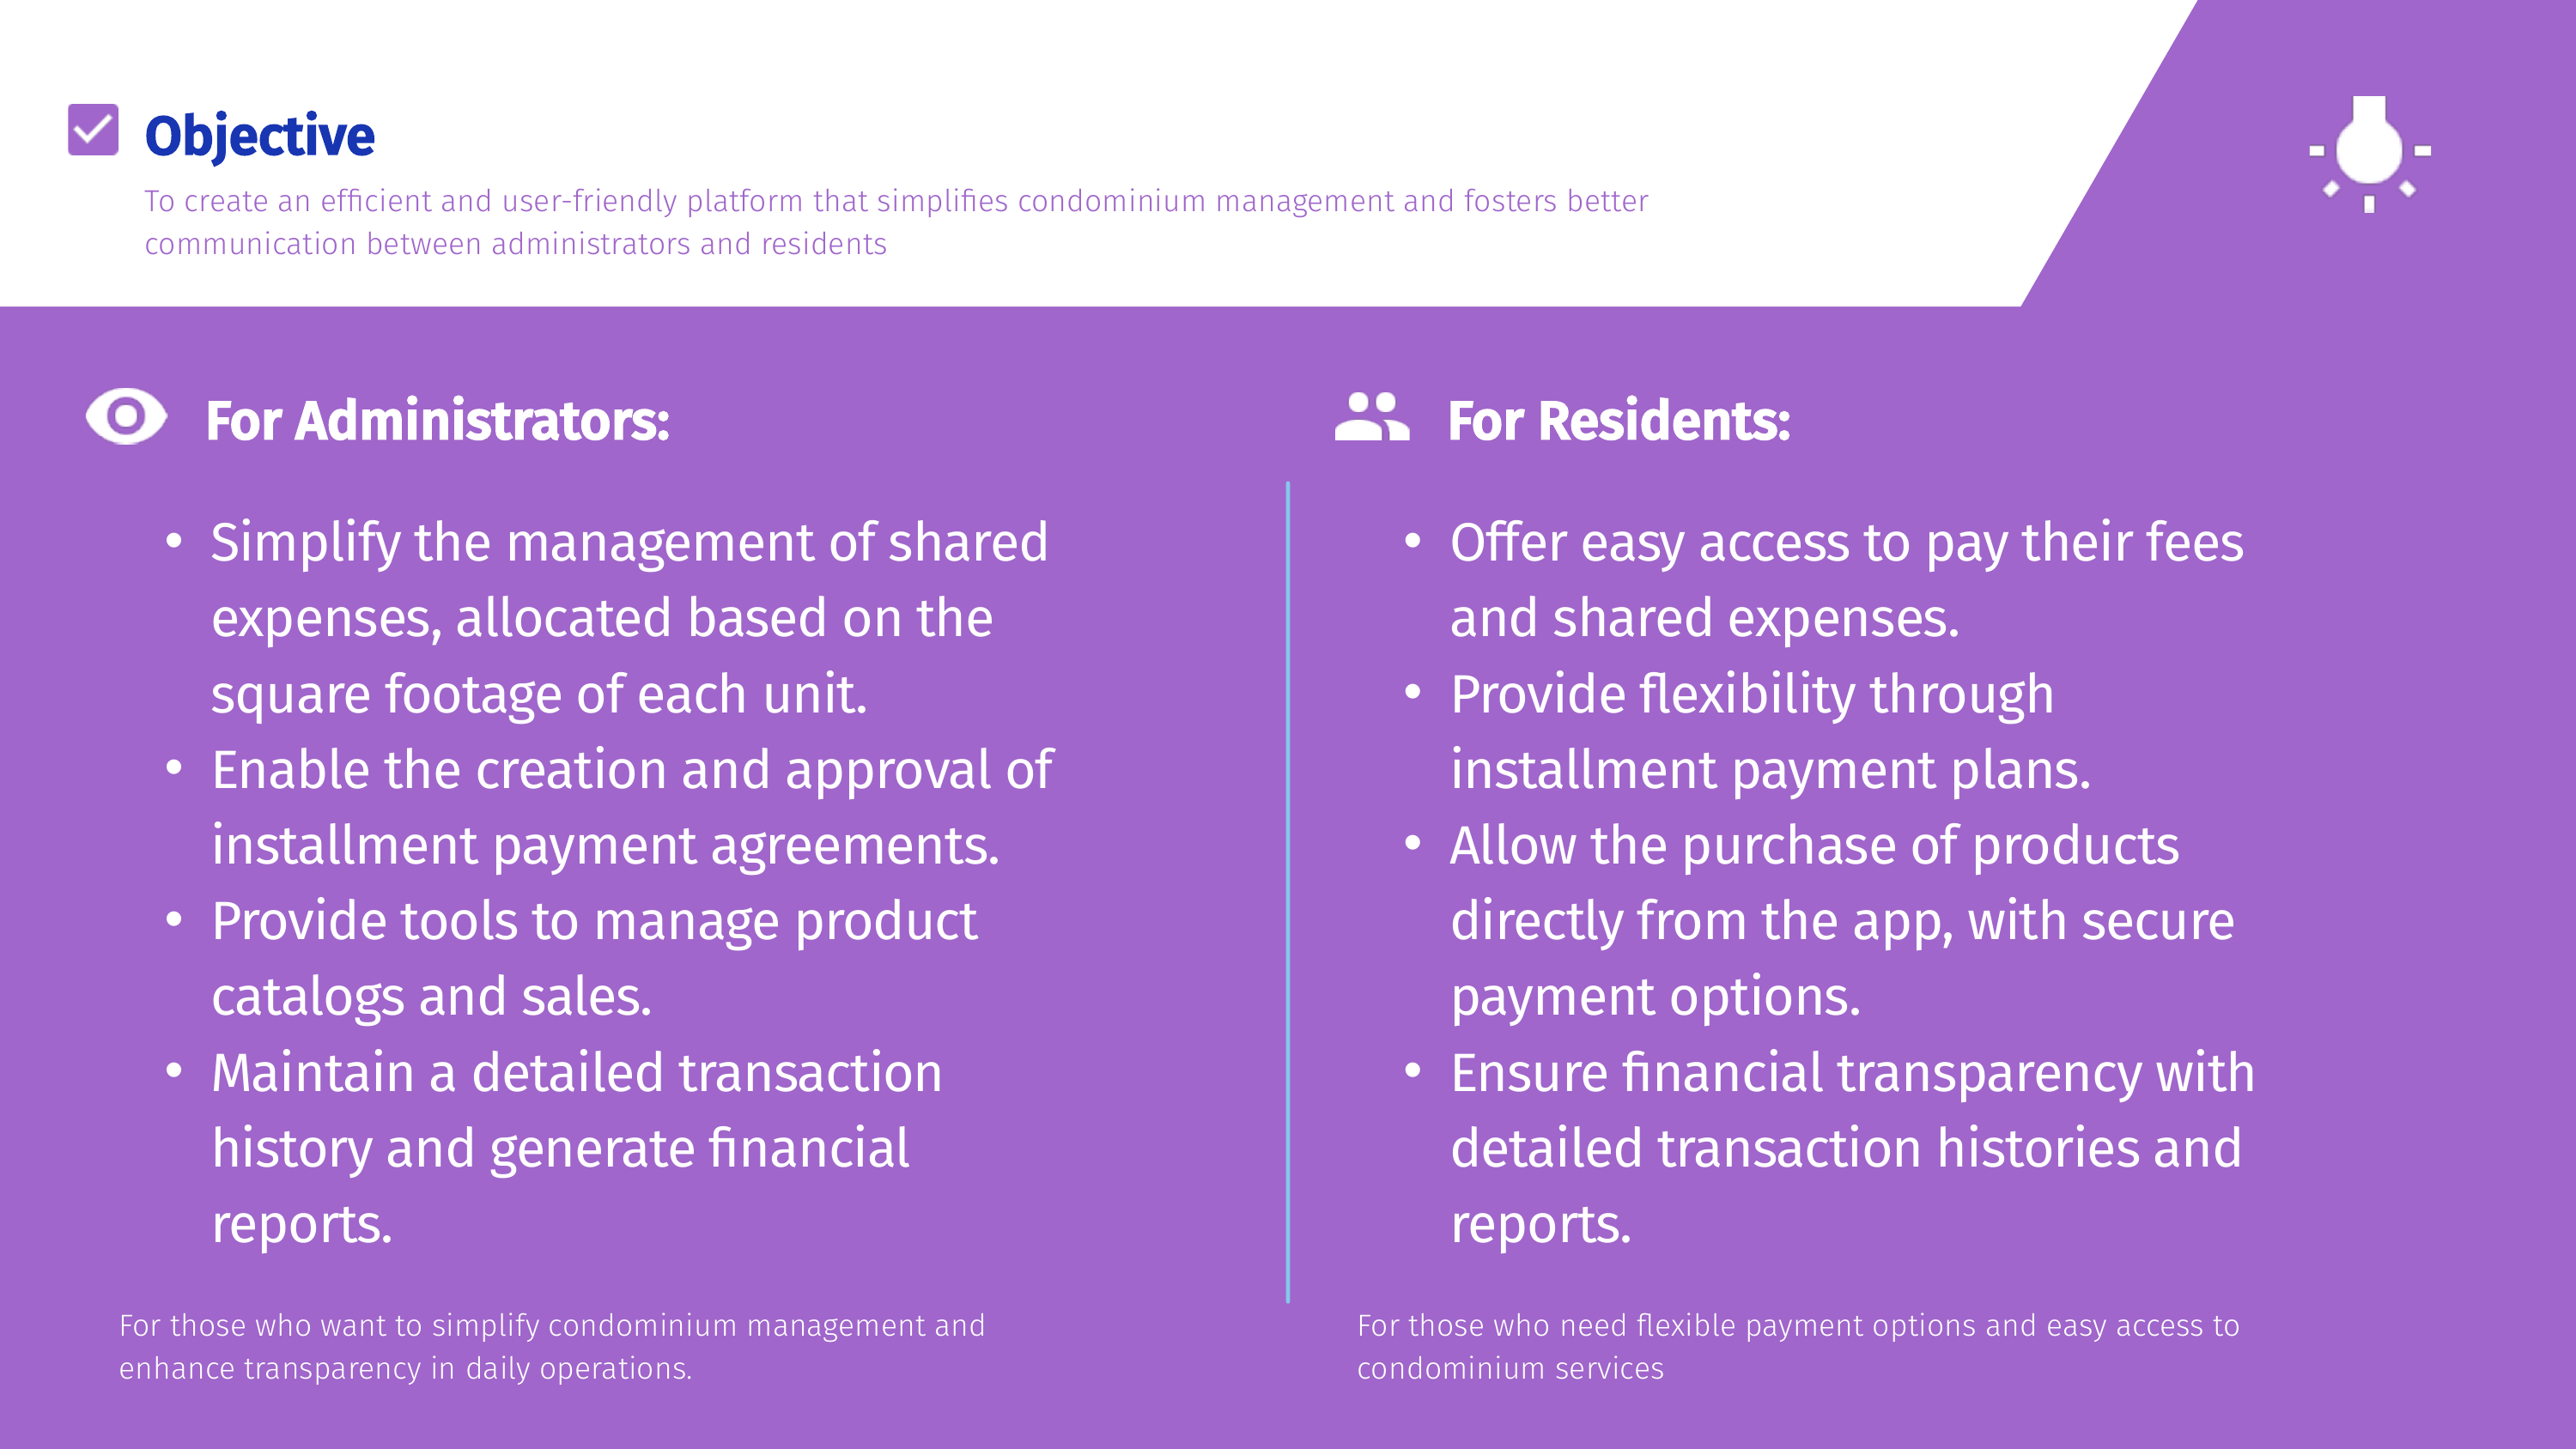

Objective
To create an efficient and user-friendly platform that simplifies condominium management and fosters better communication between administrators and residents

For Administrators:
For Residents:

Simplify the management of shared expenses, allocated based on the square footage of each unit.
Enable the creation and approval of installment payment agreements.
Provide tools to manage product catalogs and sales.
Maintain a detailed transaction history and generate financial reports.

For those who want to simplify condominium management and enhance transparency in daily operations.
Offer easy access to pay their fees and shared expenses.
Provide flexibility through installment payment plans.
Allow the purchase of products directly from the app, with secure payment options.
Ensure financial transparency with detailed transaction histories and reports.

For those who need flexible payment options and easy access to condominium services